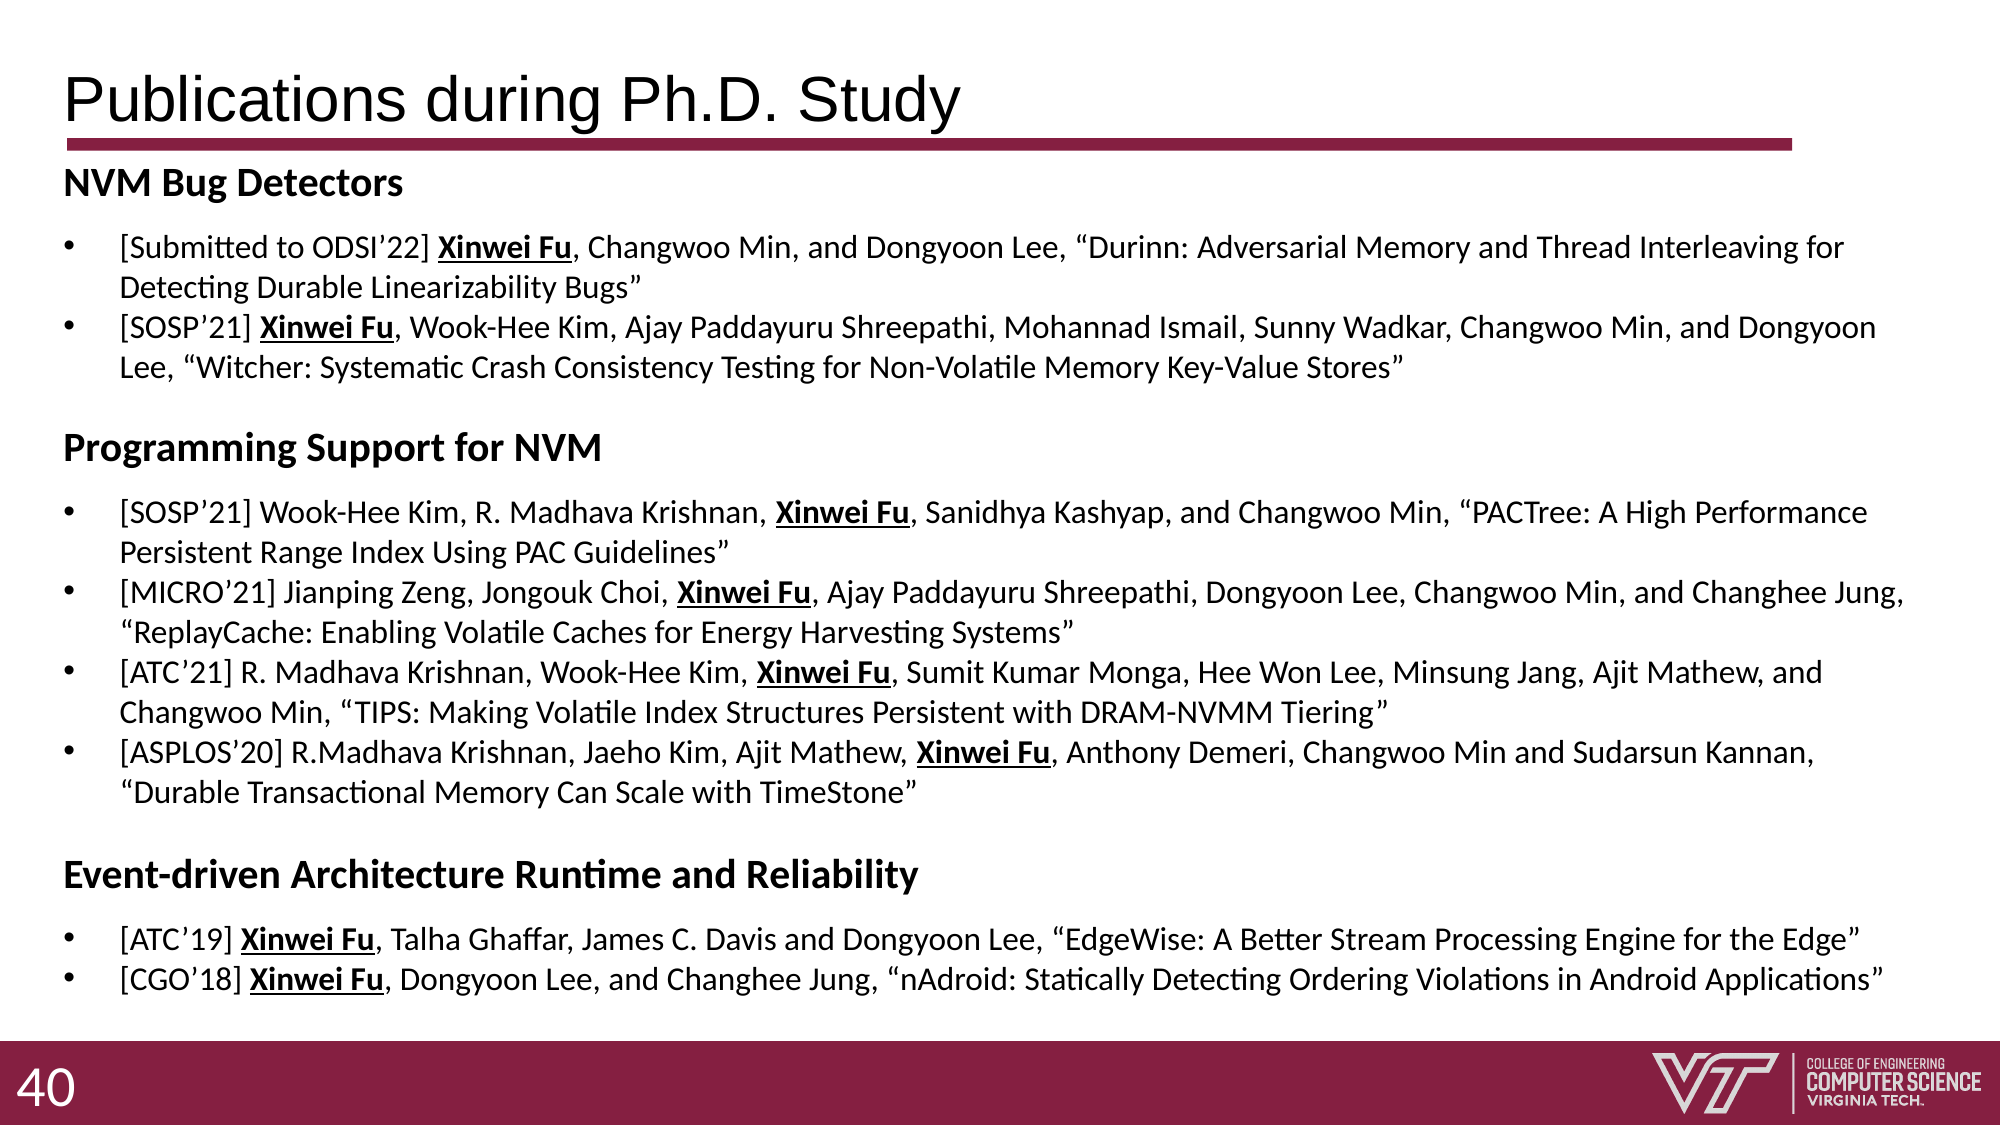

# Publications during Ph.D. Study
NVM Bug Detectors
[Submitted to ODSI’22] Xinwei Fu, Changwoo Min, and Dongyoon Lee, “Durinn: Adversarial Memory and Thread Interleaving for Detecting Durable Linearizability Bugs”
[SOSP’21] Xinwei Fu, Wook-Hee Kim, Ajay Paddayuru Shreepathi, Mohannad Ismail, Sunny Wadkar, Changwoo Min, and Dongyoon Lee, “Witcher: Systematic Crash Consistency Testing for Non-Volatile Memory Key-Value Stores”
Programming Support for NVM
[SOSP’21] Wook-Hee Kim, R. Madhava Krishnan, Xinwei Fu, Sanidhya Kashyap, and Changwoo Min, “PACTree: A High Performance Persistent Range Index Using PAC Guidelines”
[MICRO’21] Jianping Zeng, Jongouk Choi, Xinwei Fu, Ajay Paddayuru Shreepathi, Dongyoon Lee, Changwoo Min, and Changhee Jung, “ReplayCache: Enabling Volatile Caches for Energy Harvesting Systems”
[ATC’21] R. Madhava Krishnan, Wook-Hee Kim, Xinwei Fu, Sumit Kumar Monga, Hee Won Lee, Minsung Jang, Ajit Mathew, and Changwoo Min, “TIPS: Making Volatile Index Structures Persistent with DRAM-NVMM Tiering”
[ASPLOS’20] R.Madhava Krishnan, Jaeho Kim, Ajit Mathew, Xinwei Fu, Anthony Demeri, Changwoo Min and Sudarsun Kannan, “Durable Transactional Memory Can Scale with TimeStone”
Event-driven Architecture Runtime and Reliability
[ATC’19] Xinwei Fu, Talha Ghaffar, James C. Davis and Dongyoon Lee, “EdgeWise: A Better Stream Processing Engine for the Edge”
[CGO’18] Xinwei Fu, Dongyoon Lee, and Changhee Jung, “nAdroid: Statically Detecting Ordering Violations in Android Applications”
40